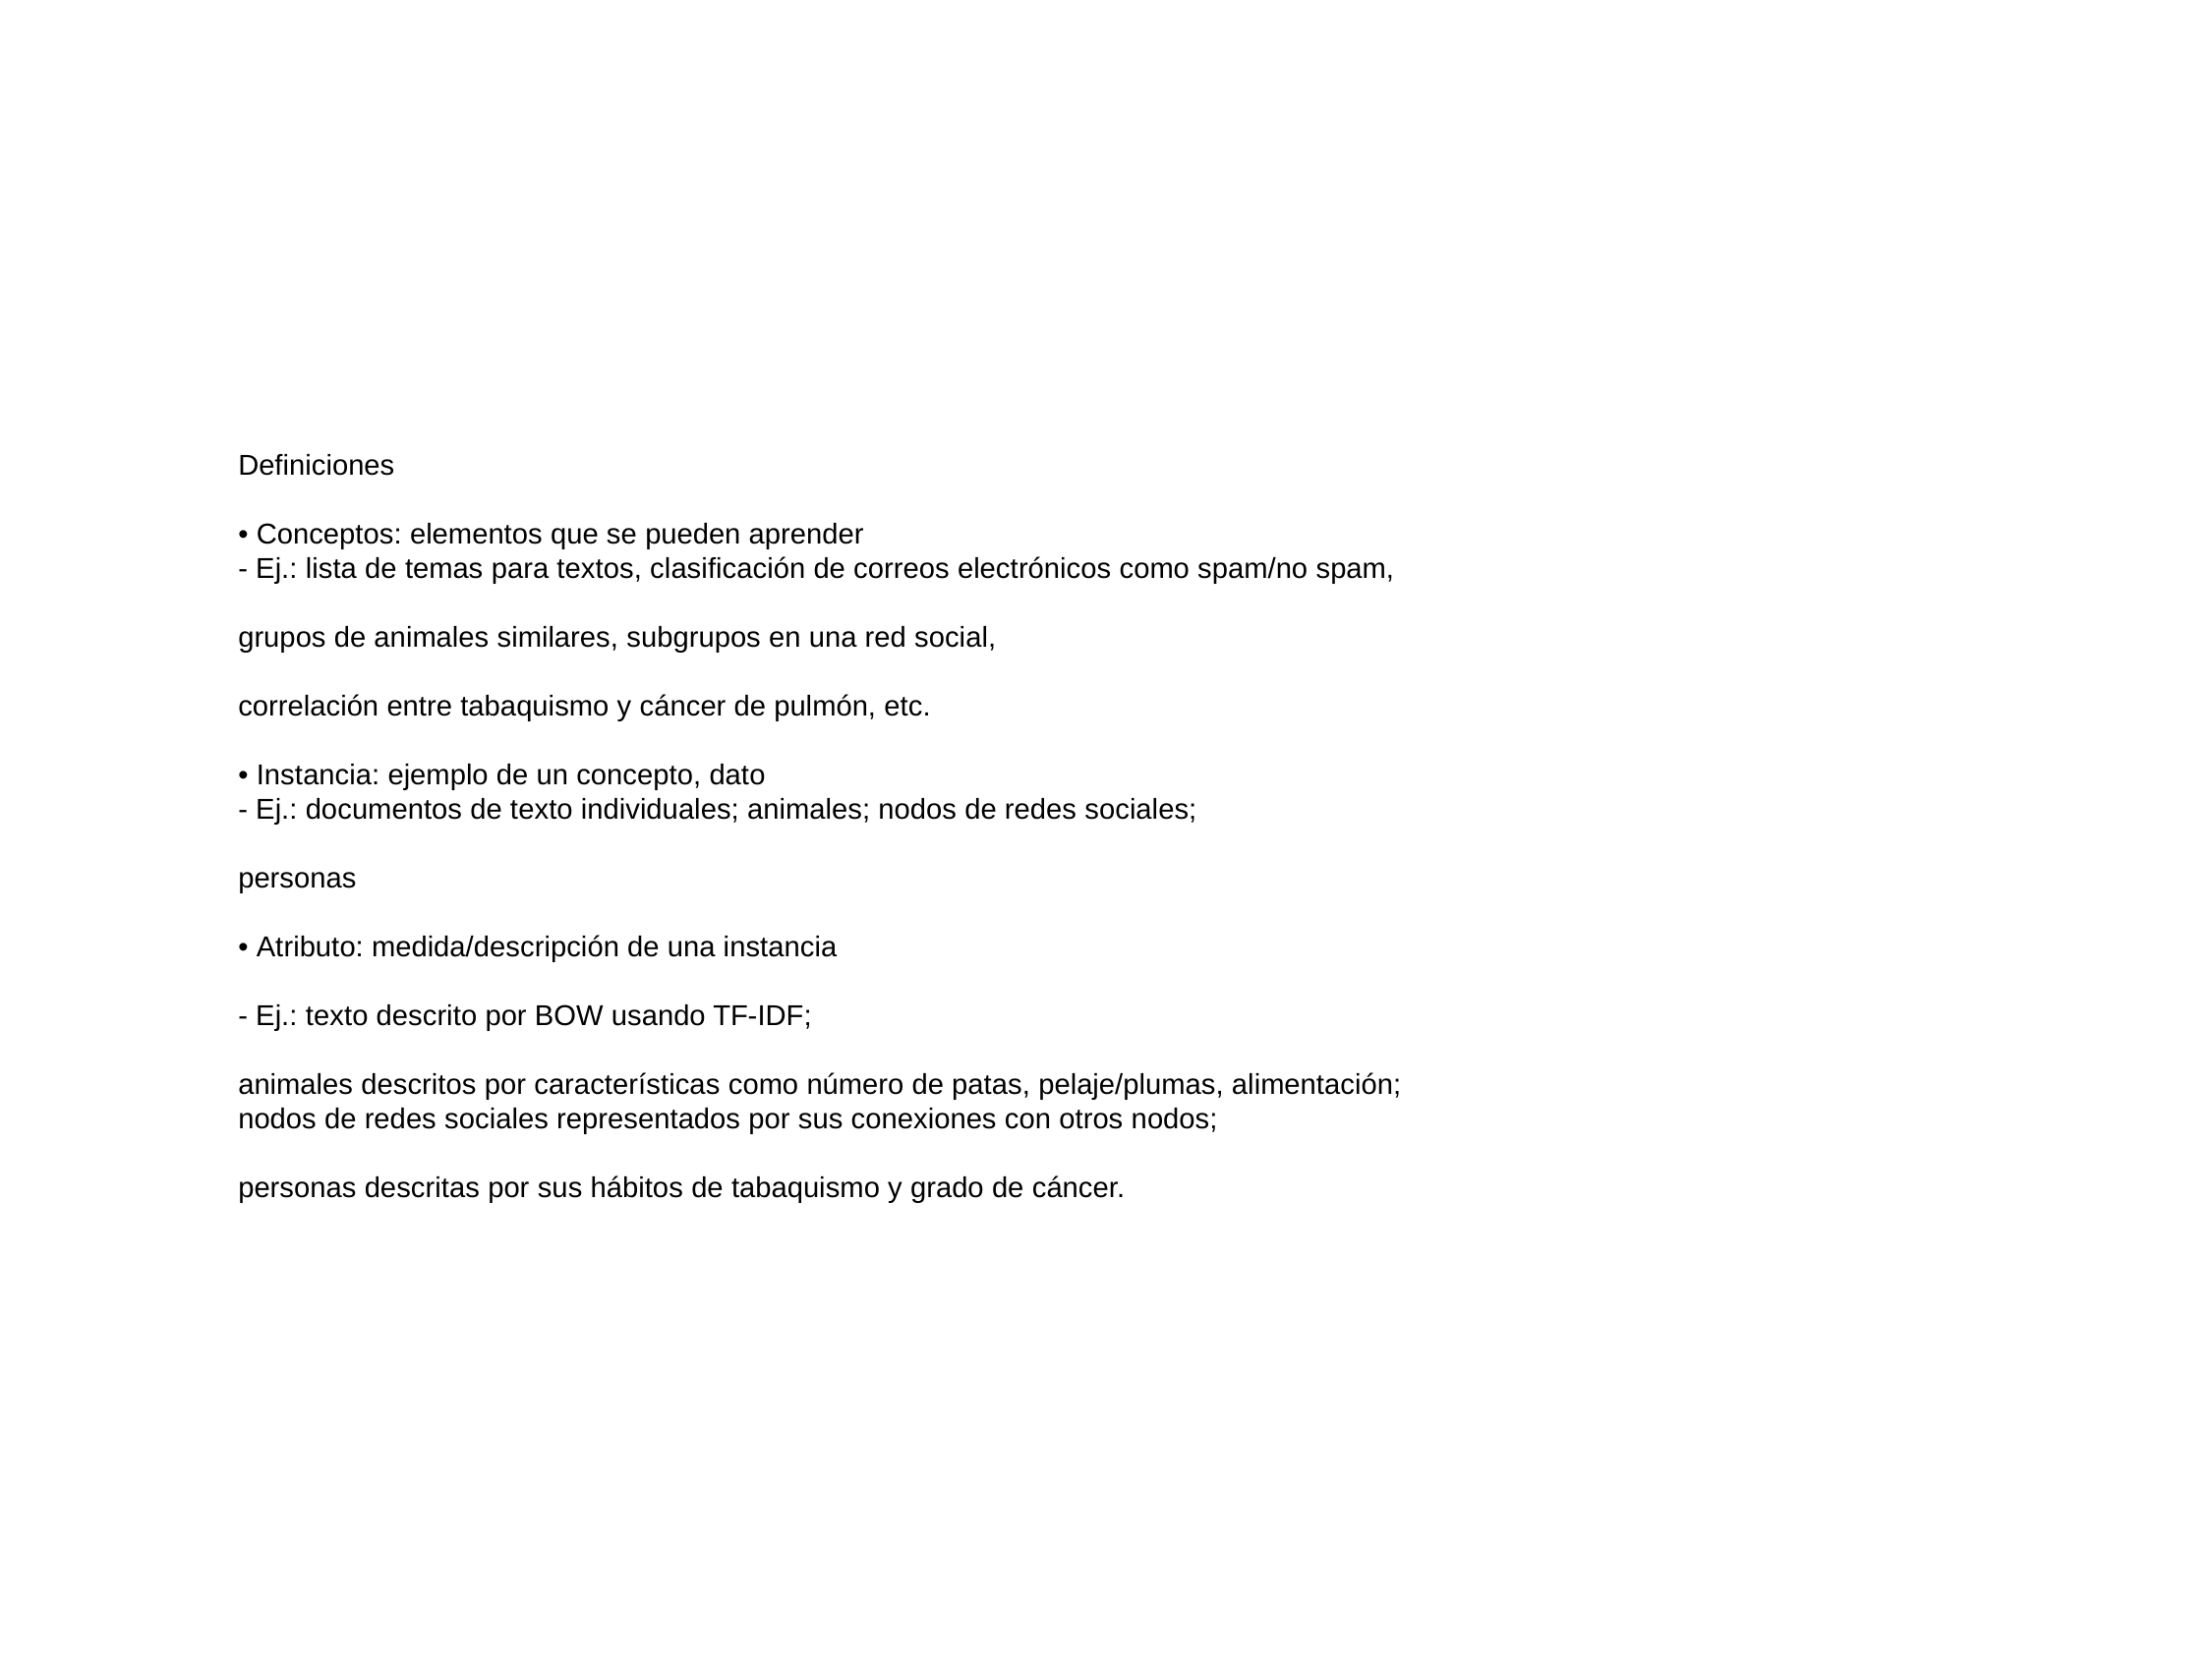

Definiciones

• Conceptos: elementos que se pueden aprender
- Ej.: lista de temas para textos, clasificación de correos electrónicos como spam/no spam,

grupos de animales similares, subgrupos en una red social,

correlación entre tabaquismo y cáncer de pulmón, etc.

• Instancia: ejemplo de un concepto, dato
- Ej.: documentos de texto individuales; animales; nodos de redes sociales;

personas

• Atributo: medida/descripción de una instancia

- Ej.: texto descrito por BOW usando TF-IDF;

animales descritos por características como número de patas, pelaje/plumas, alimentación;
nodos de redes sociales representados por sus conexiones con otros nodos;

personas descritas por sus hábitos de tabaquismo y grado de cáncer.